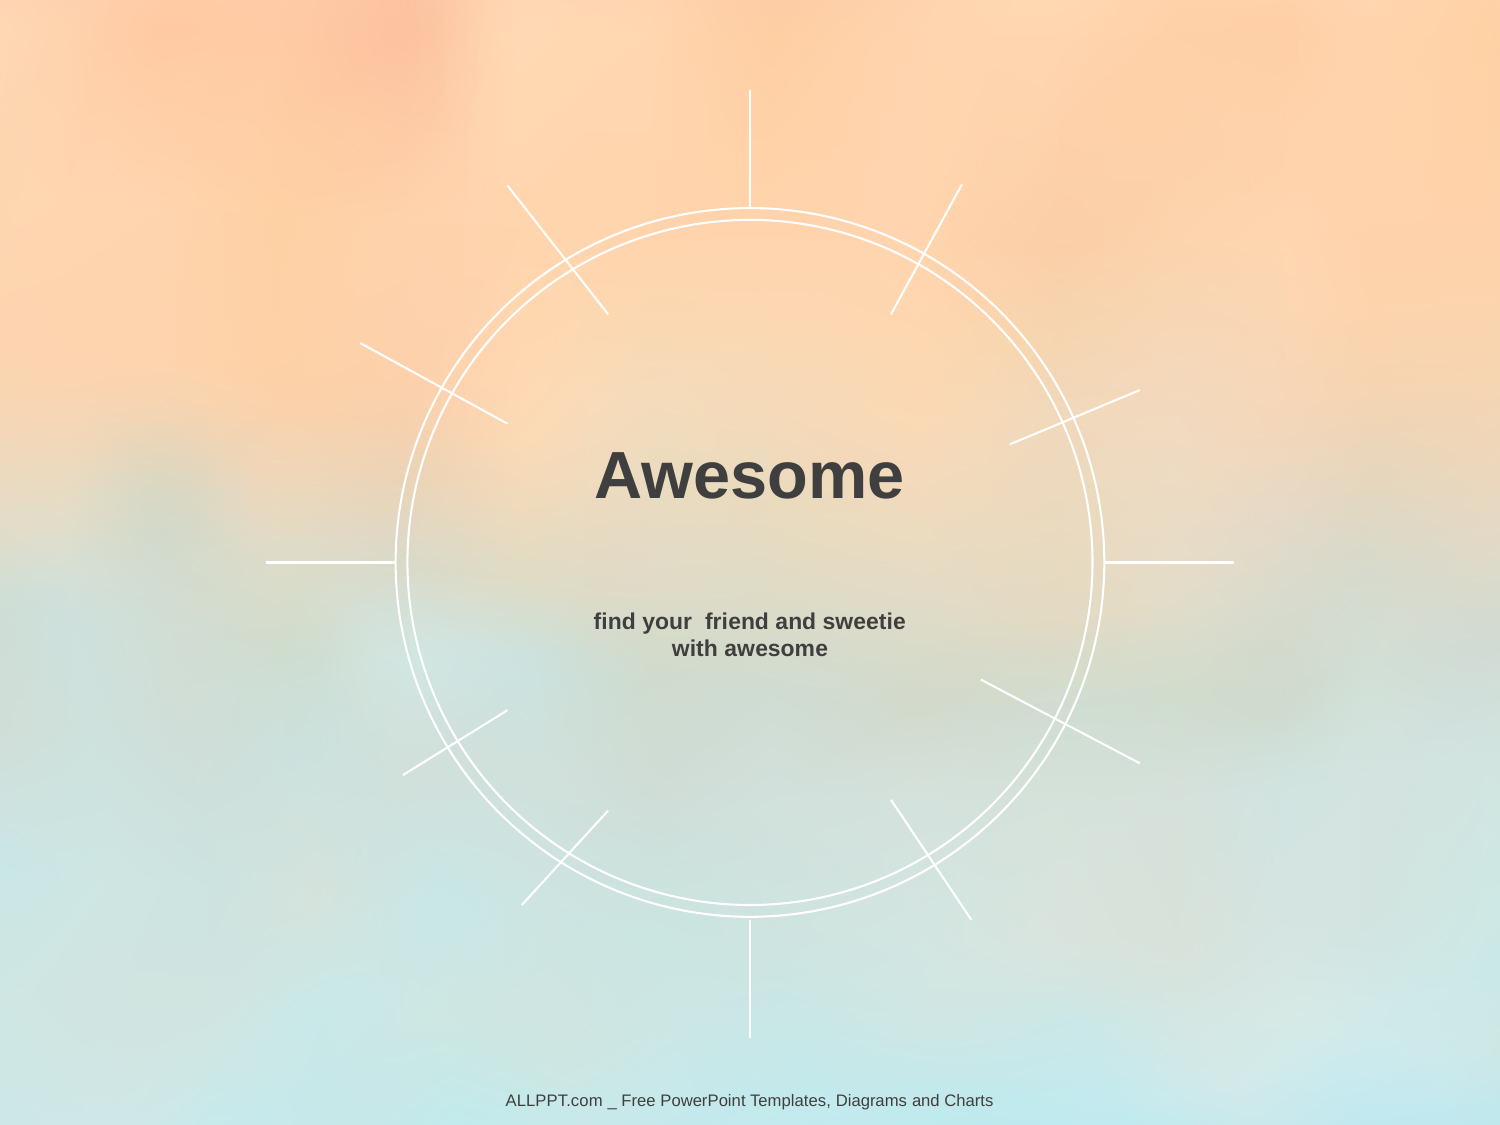

Awesome
find your  friend and sweetie
with awesome
ALLPPT.com _ Free PowerPoint Templates, Diagrams and Charts